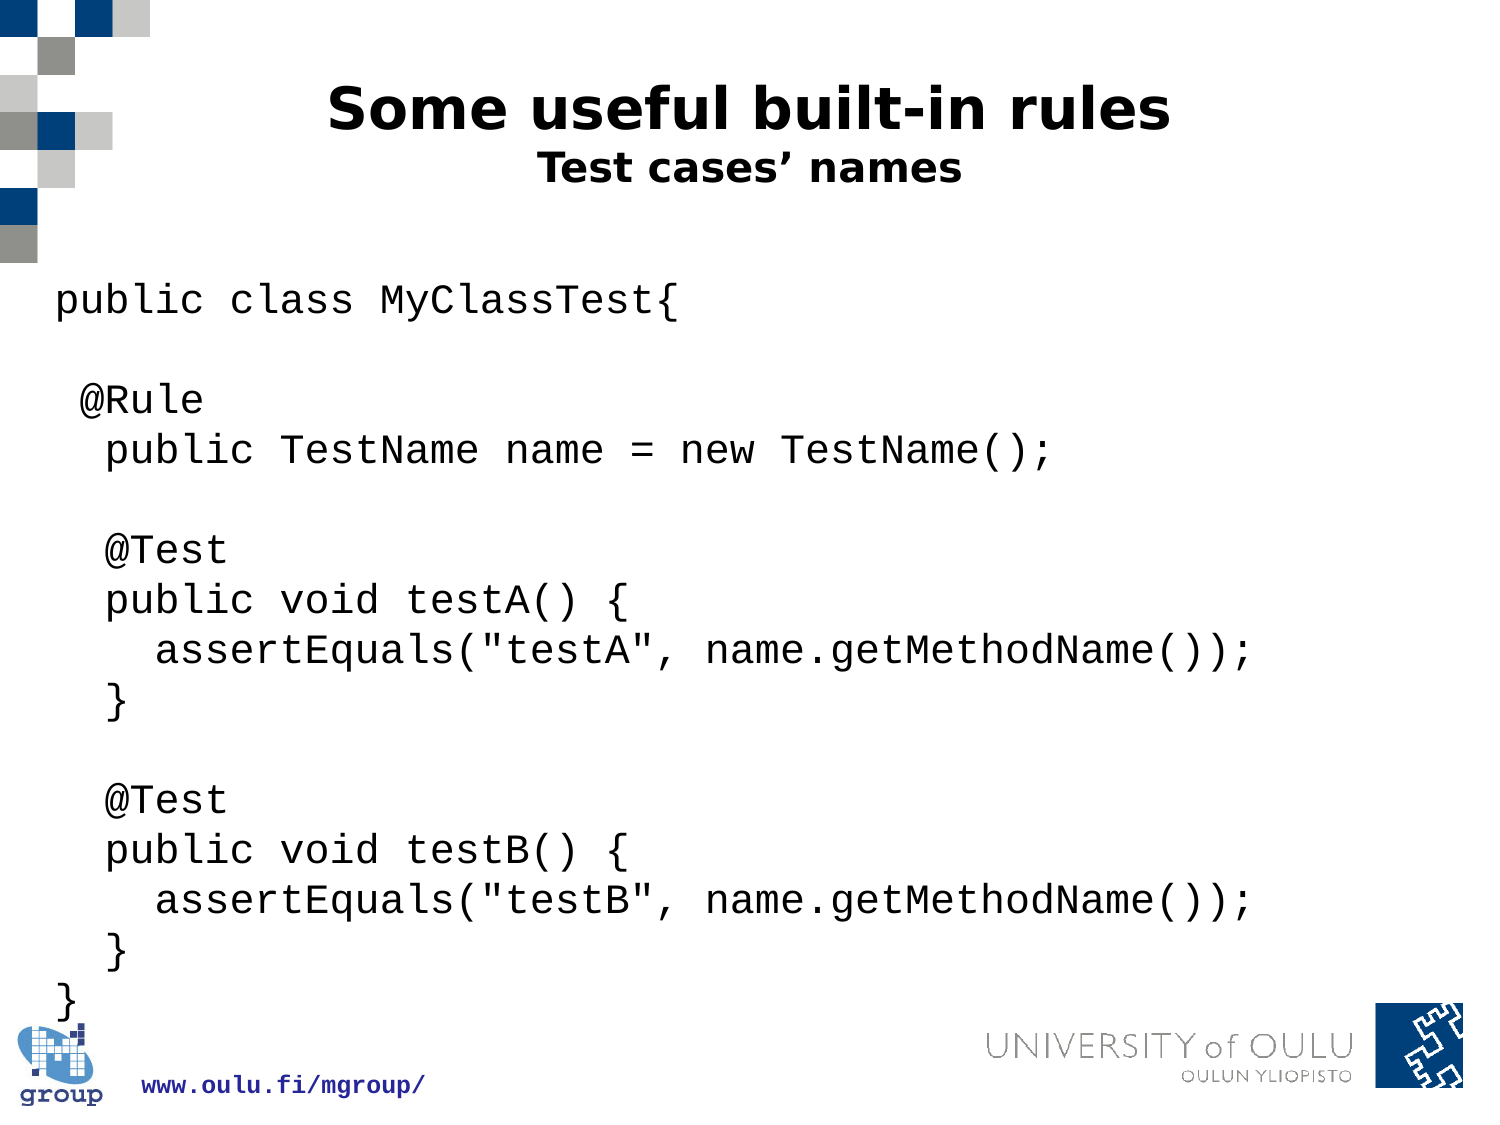

# Some useful built-in rules Test cases’ names
public class MyClassTest{

 @Rule
  public TestName name = new TestName();

  @Test
  public void testA() {
    assertEquals("testA", name.getMethodName());
  }

  @Test
  public void testB() {
    assertEquals("testB", name.getMethodName());
  }
}